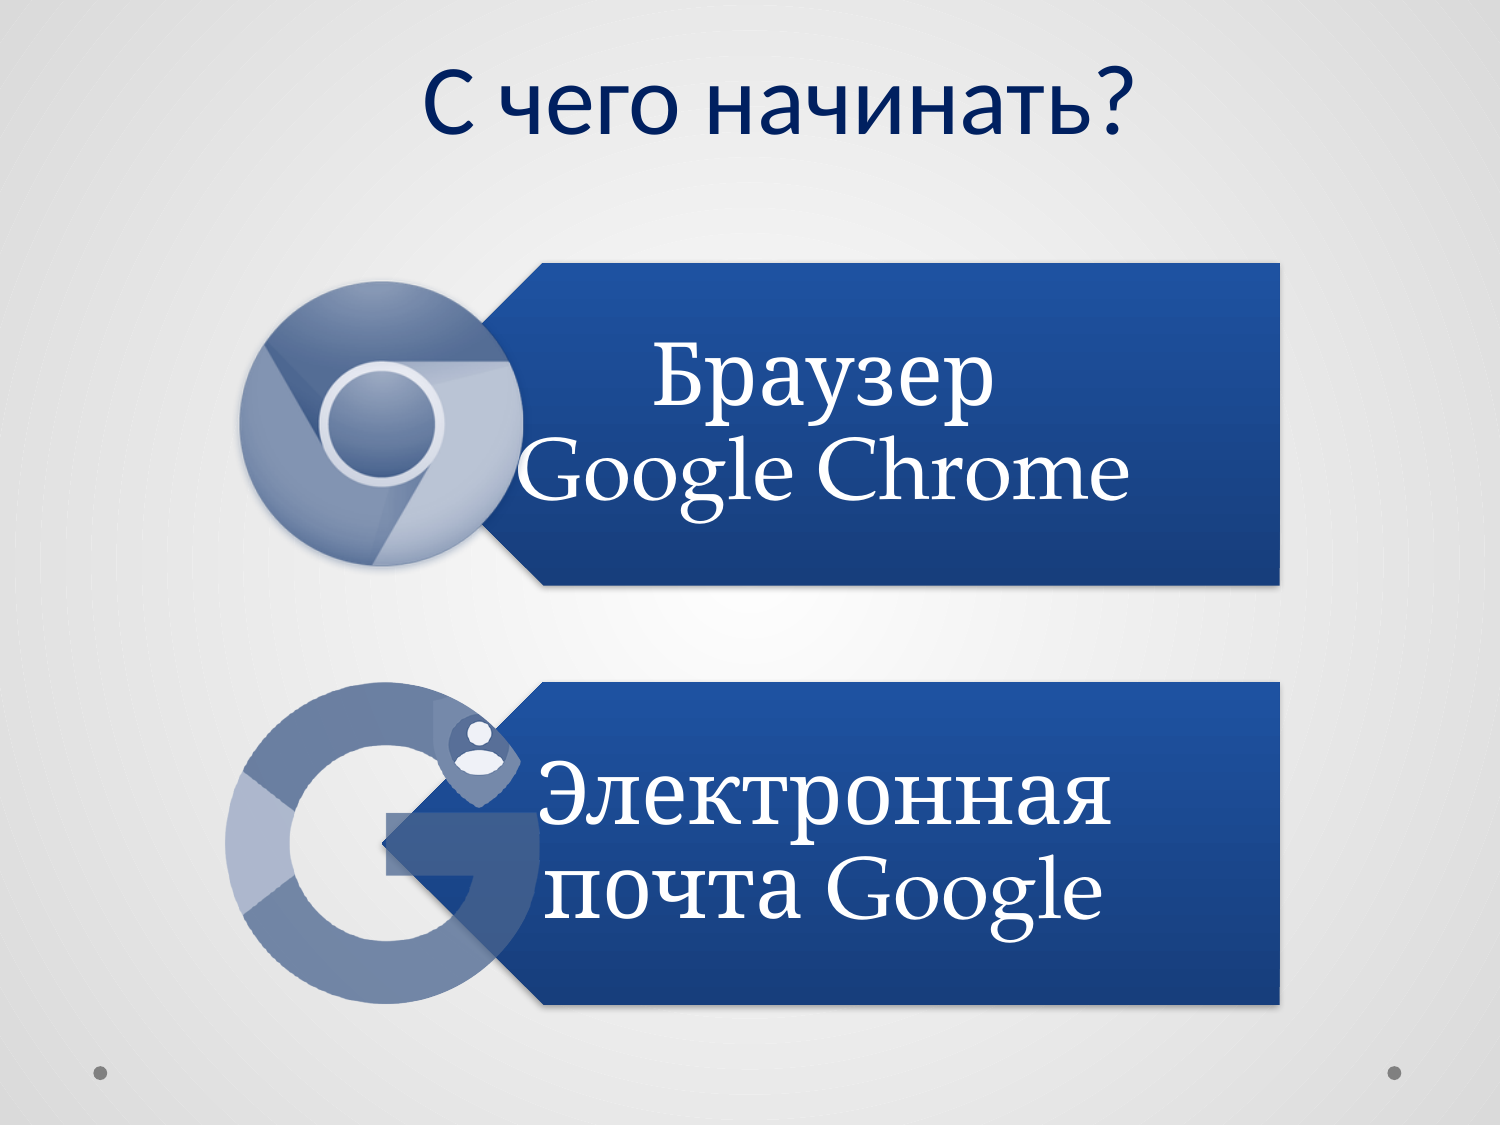

# С чего начинать?
Браузер Google Chrome
Электронная почта Google